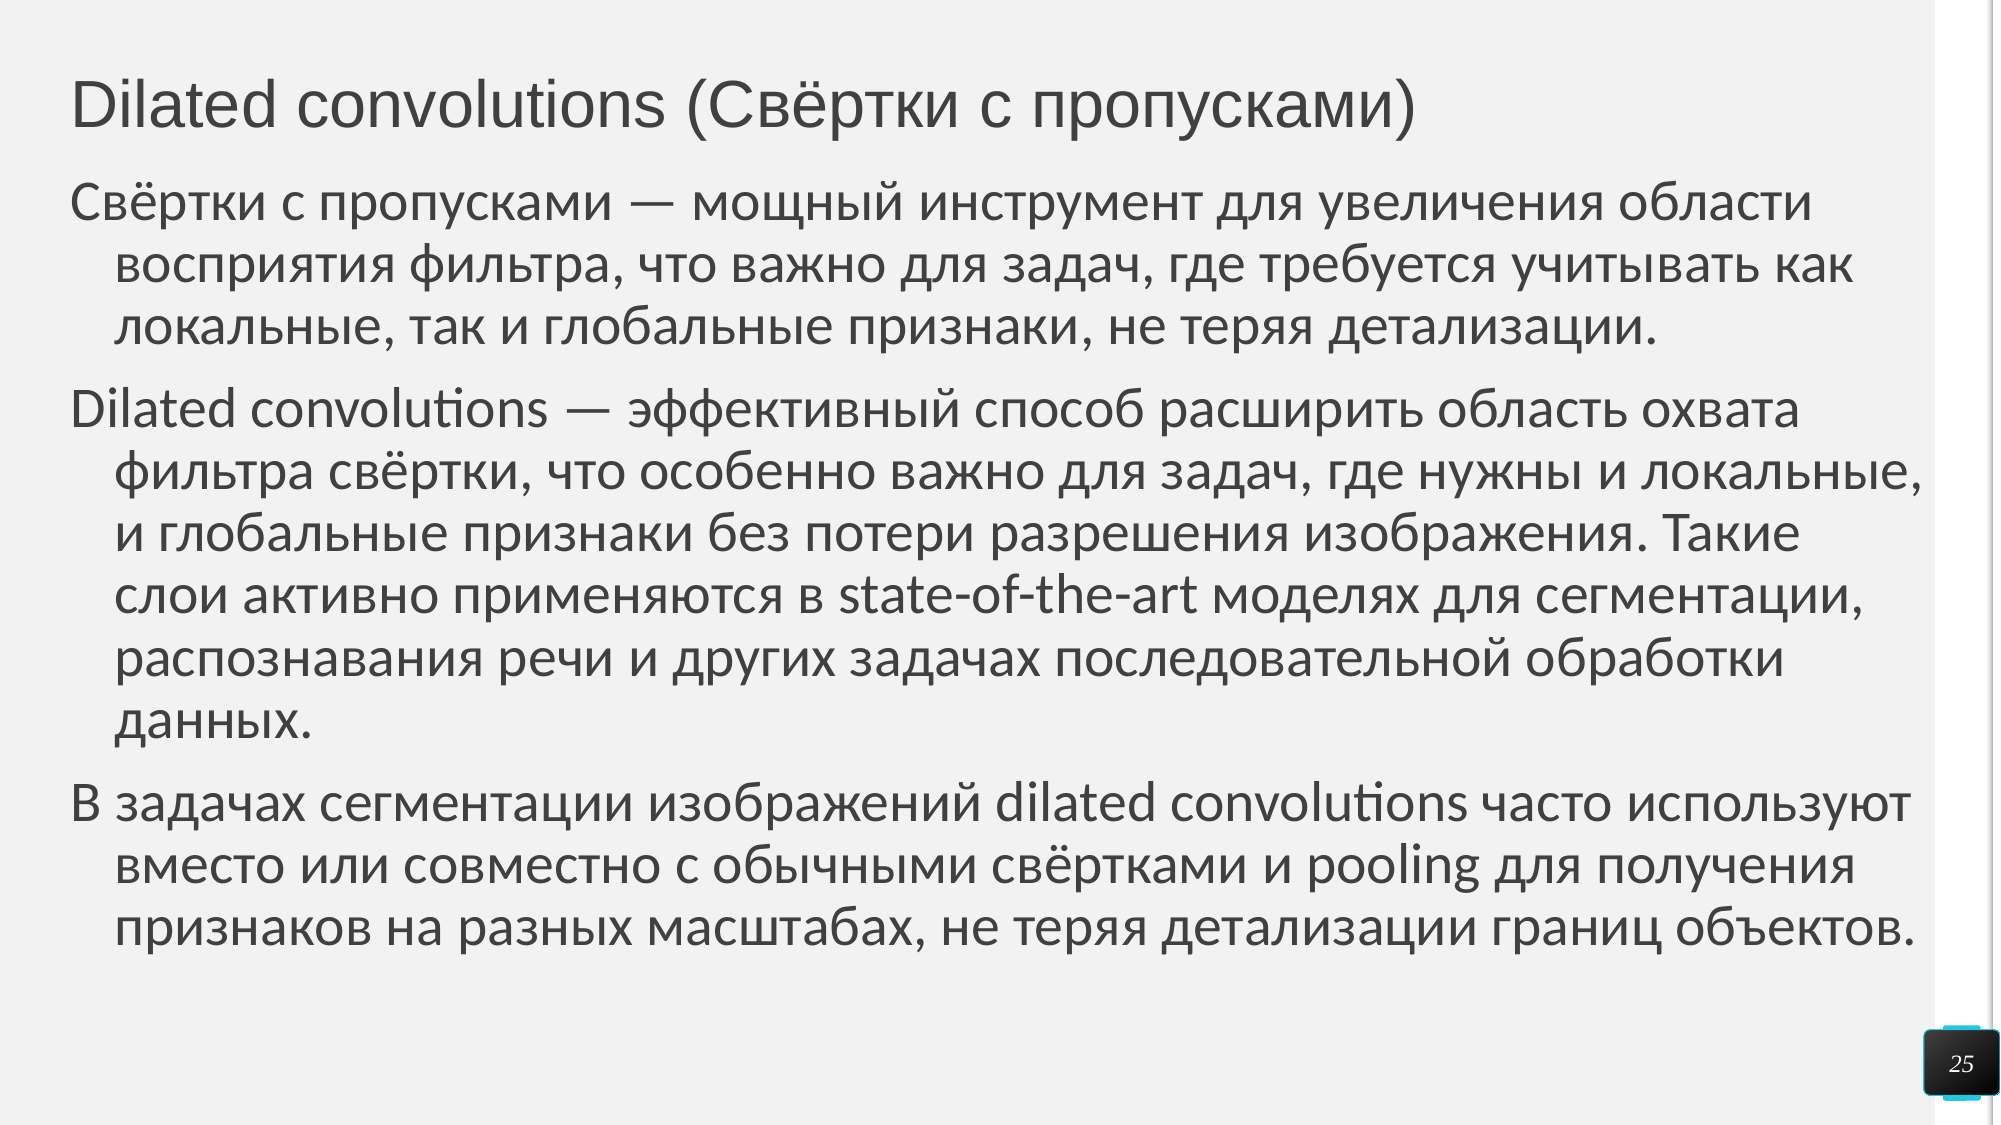

# Dilated convolutions (Свёртки с пропусками)
Свёртки с пропусками — мощный инструмент для увеличения области восприятия фильтра, что важно для задач, где требуется учитывать как локальные, так и глобальные признаки, не теряя детализации.
Dilated convolutions — эффективный способ расширить область охвата фильтра свёртки, что особенно важно для задач, где нужны и локальные, и глобальные признаки без потери разрешения изображения. Такие слои активно применяются в state-of-the-art моделях для сегментации, распознавания речи и других задачах последовательной обработки данных.
В задачах сегментации изображений dilated convolutions часто используют вместо или совместно с обычными свёртками и pooling для получения признаков на разных масштабах, не теряя детализации границ объектов.

25